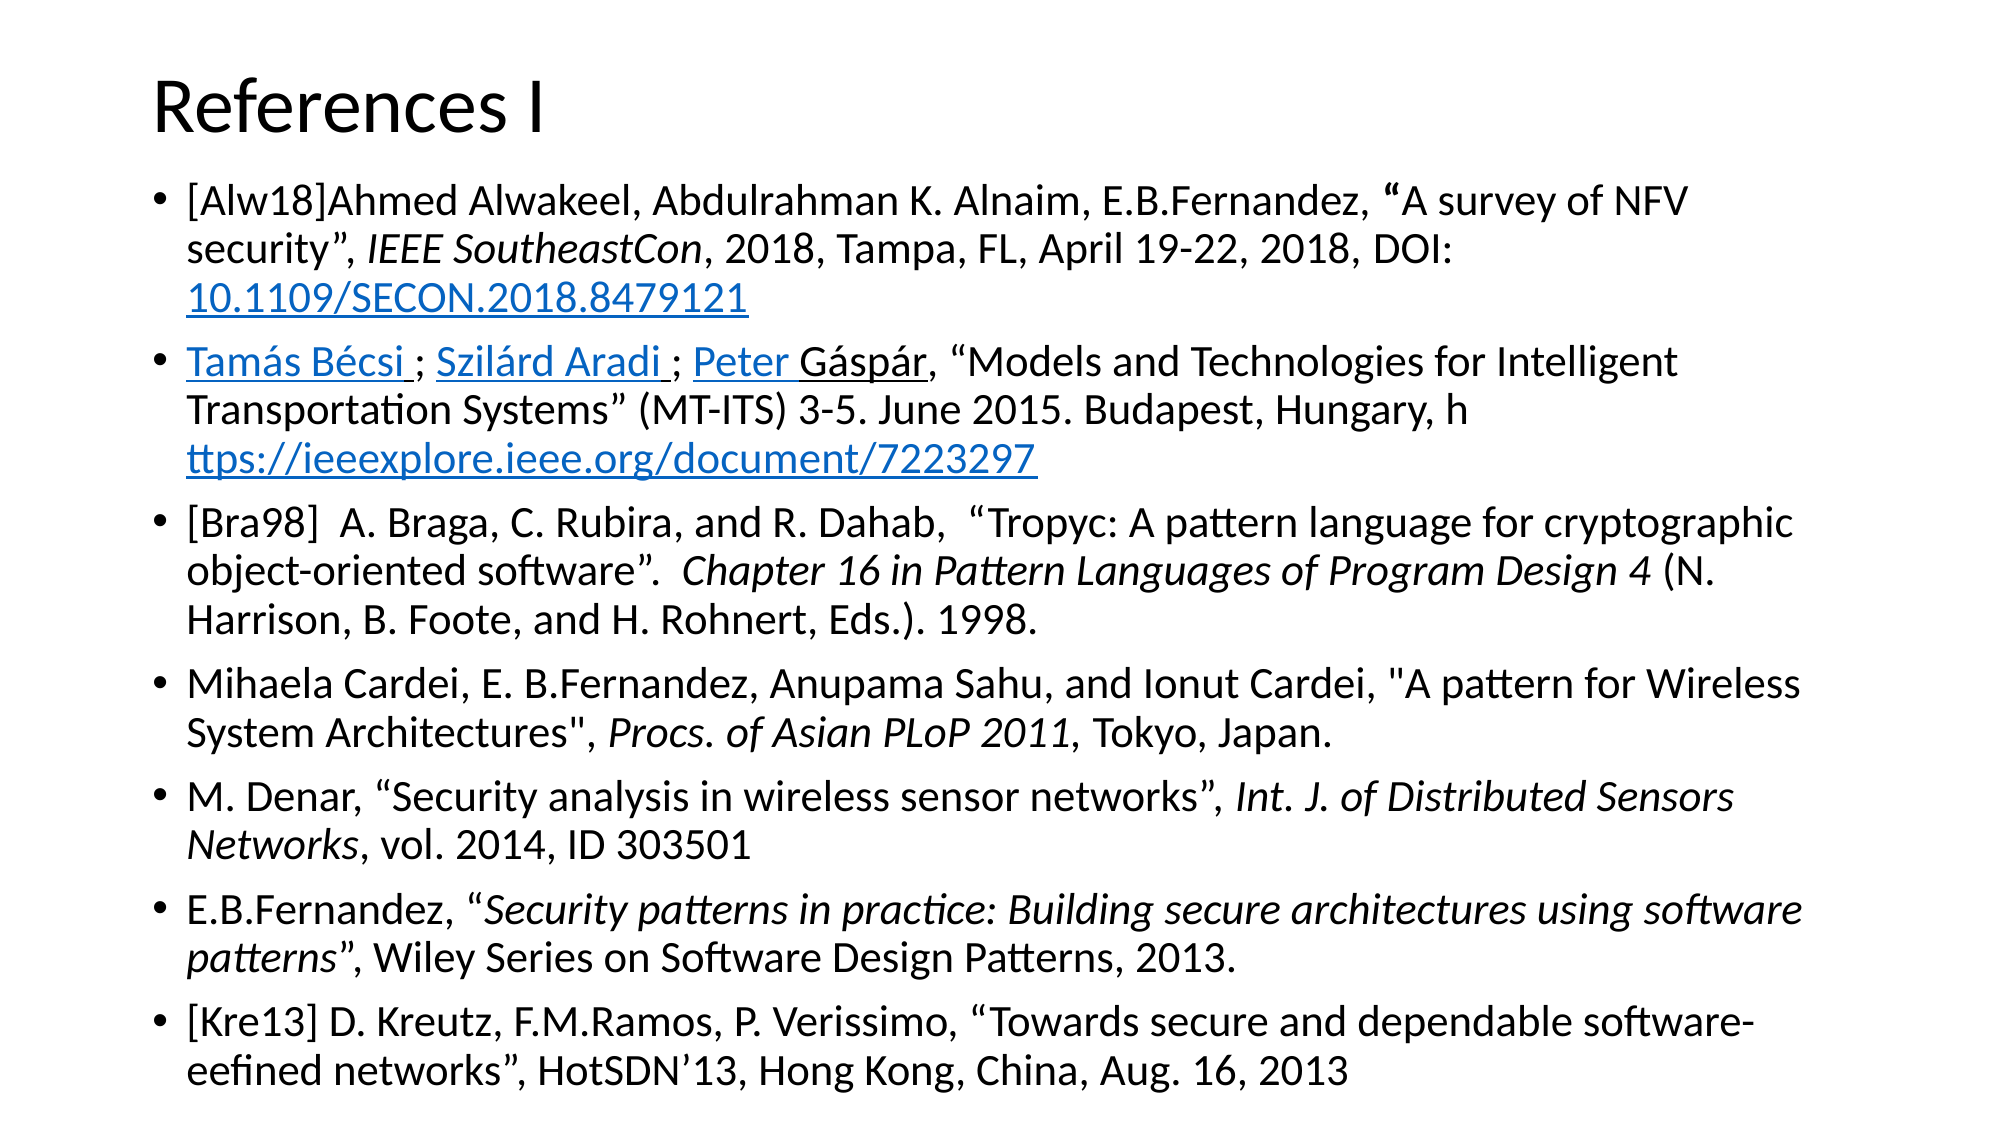

# References I
[Alw18]Ahmed Alwakeel, Abdulrahman K. Alnaim, E.B.Fernandez, “A survey of NFV security”, IEEE SoutheastCon, 2018, Tampa, FL, April 19-22, 2018, DOI: 10.1109/SECON.2018.8479121
Tamás Bécsi ; Szilárd Aradi ; Peter Gáspár, “Models and Technologies for Intelligent Transportation Systems” (MT-ITS) 3-5. June 2015. Budapest, Hungary, https://ieeexplore.ieee.org/document/7223297
[Bra98]  A. Braga, C. Rubira, and R. Dahab,  “Tropyc: A pattern language for cryptographic object-oriented software”.  Chapter 16 in Pattern Languages of Program Design 4 (N. Harrison, B. Foote, and H. Rohnert, Eds.). 1998.
Mihaela Cardei, E. B.Fernandez, Anupama Sahu, and Ionut Cardei, "A pattern for Wireless System Architectures", Procs. of Asian PLoP 2011, Tokyo, Japan.
M. Denar, “Security analysis in wireless sensor networks”, Int. J. of Distributed Sensors Networks, vol. 2014, ID 303501
E.B.Fernandez, “Security patterns in practice: Building secure architectures using software patterns”, Wiley Series on Software Design Patterns, 2013.
[Kre13] D. Kreutz, F.M.Ramos, P. Verissimo, “Towards secure and dependable software-eefined networks”, HotSDN’13, Hong Kong, China, Aug. 16, 2013